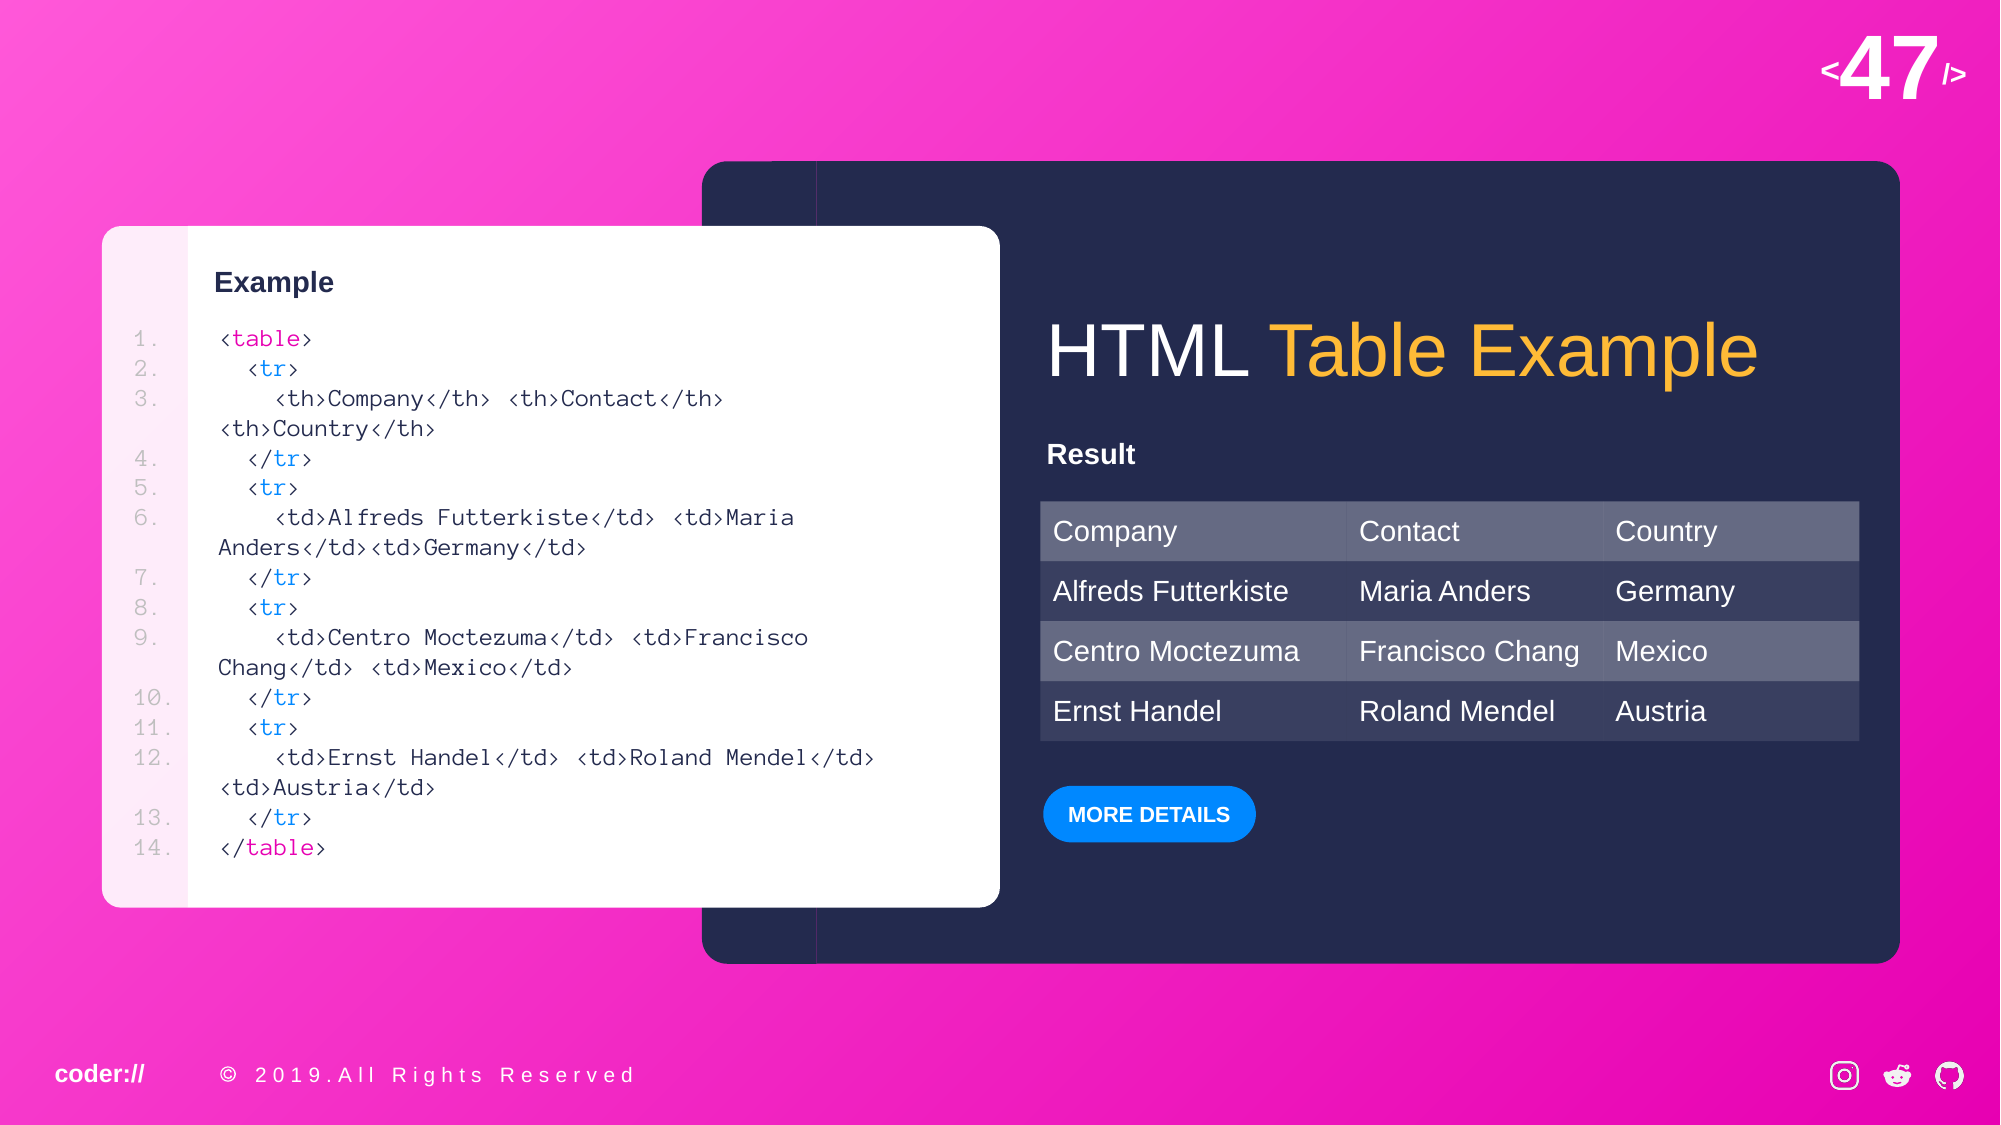

Example
HTML Table Example
<table>
  <tr>
    <th>Company</th> <th>Contact</th> <th>Country</th>
  </tr>
  <tr>
    <td>Alfreds Futterkiste</td> <td>Maria Anders</td><td>Germany</td>
  </tr>
  <tr>
    <td>Centro Moctezuma</td> <td>Francisco Chang</td> <td>Mexico</td>
  </tr>
  <tr>
    <td>Ernst Handel</td> <td>Roland Mendel</td> <td>Austria</td>
  </tr>
</table>
Result
| Company | Contact | Country |
| --- | --- | --- |
| Alfreds Futterkiste | Maria Anders | Germany |
| Centro Moctezuma | Francisco Chang | Mexico |
| Ernst Handel | Roland Mendel | Austria |
MORE DETAILS